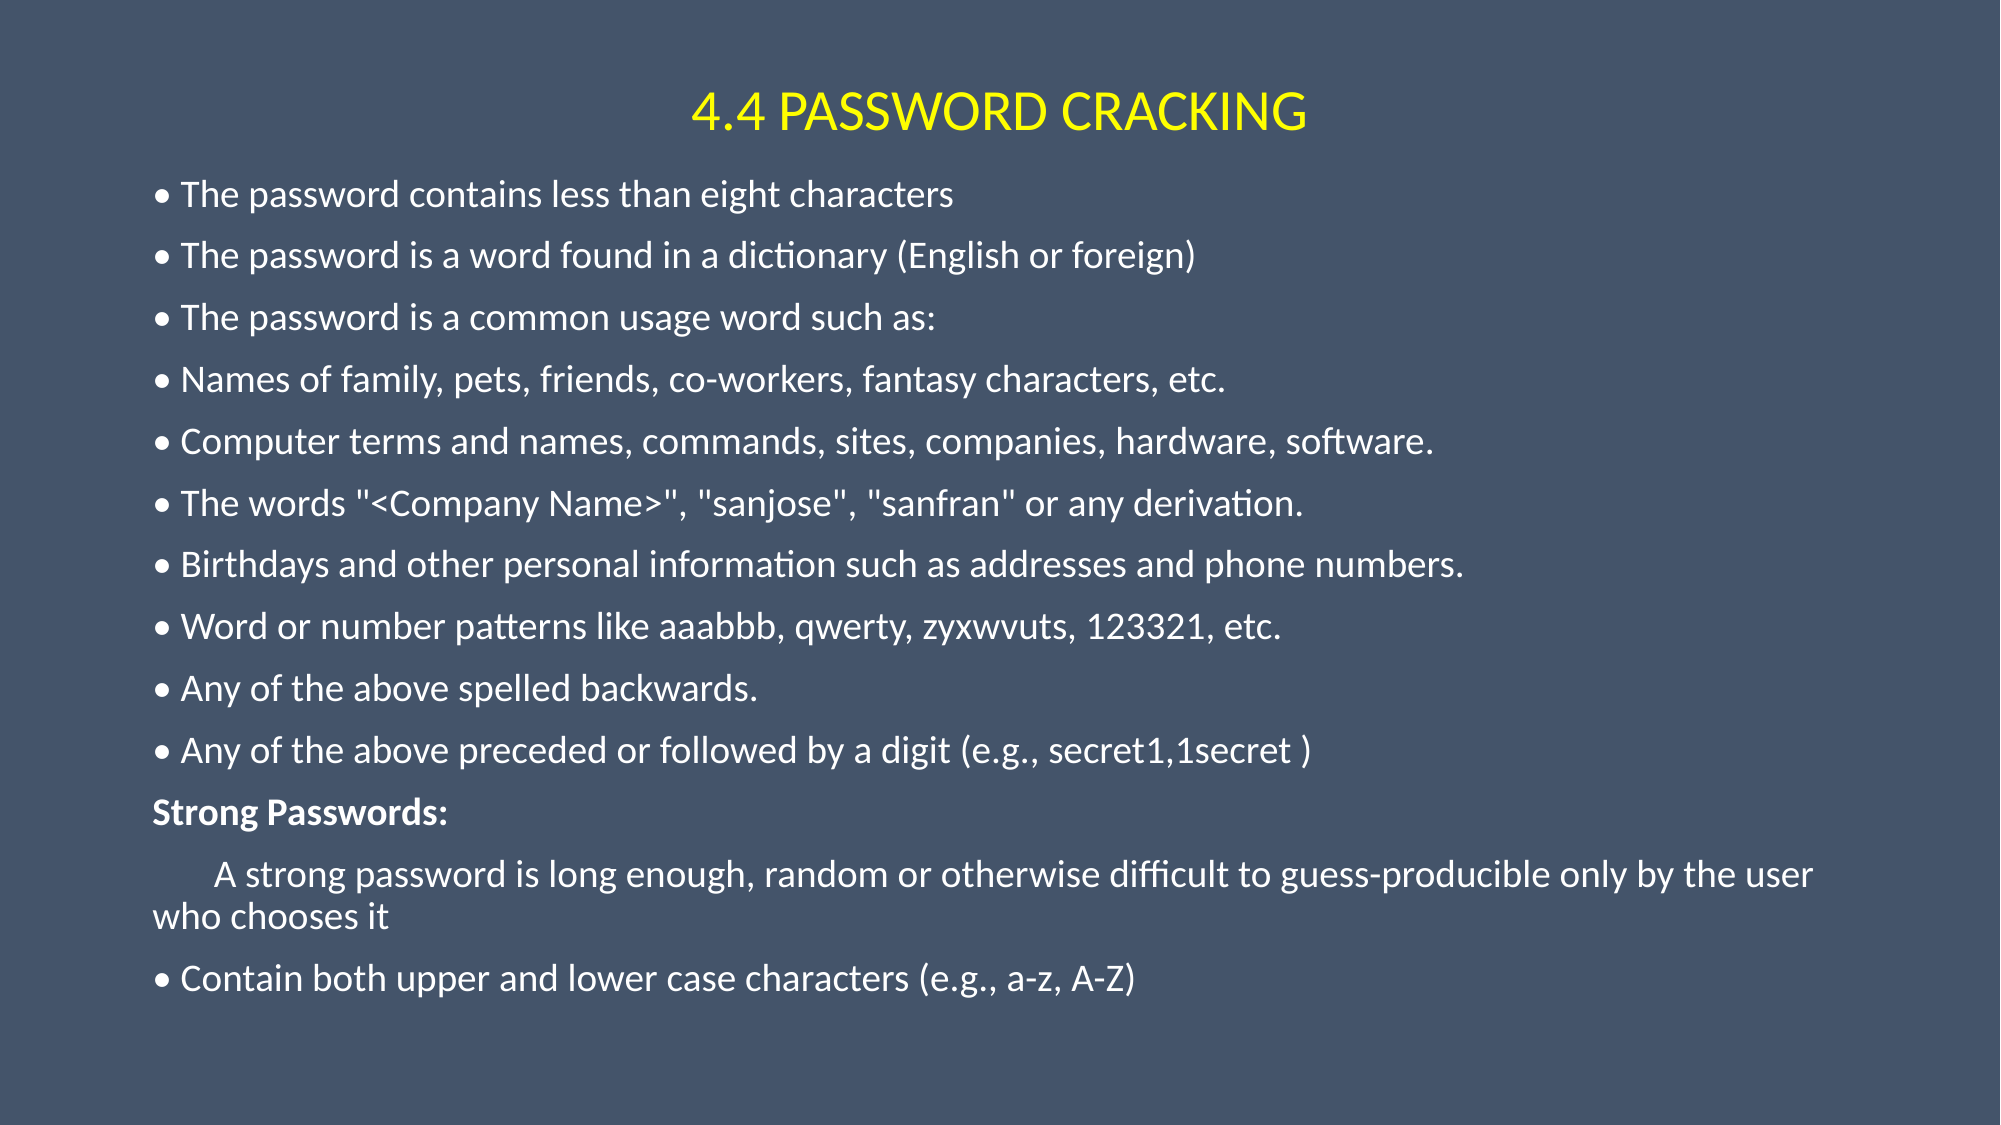

# 4.4 PASSWORD CRACKING
• The password contains less than eight characters
• The password is a word found in a dictionary (English or foreign)
• The password is a common usage word such as:
• Names of family, pets, friends, co-workers, fantasy characters, etc.
• Computer terms and names, commands, sites, companies, hardware, software.
• The words "<Company Name>", "sanjose", "sanfran" or any derivation.
• Birthdays and other personal information such as addresses and phone numbers.
• Word or number patterns like aaabbb, qwerty, zyxwvuts, 123321, etc.
• Any of the above spelled backwards.
• Any of the above preceded or followed by a digit (e.g., secret1,1secret )
Strong Passwords:
       A strong password is long enough, random or otherwise difficult to guess-producible only by the user who chooses it
• Contain both upper and lower case characters (e.g., a-z, A-Z)